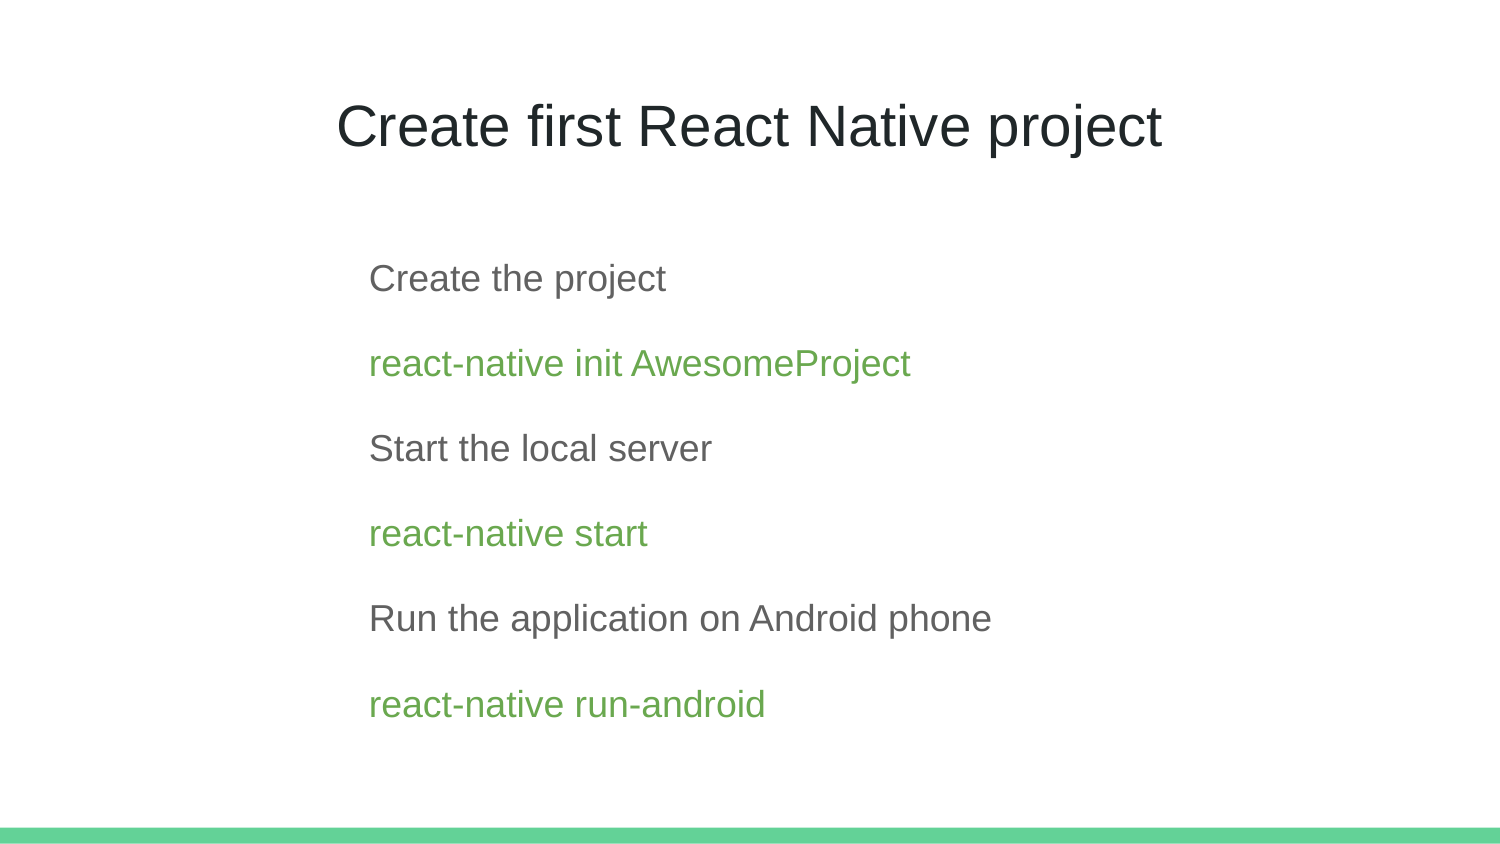

# Create first React Native project
Create the project
react-native init AwesomeProject
Start the local server
react-native start
Run the application on Android phone
react-native run-android